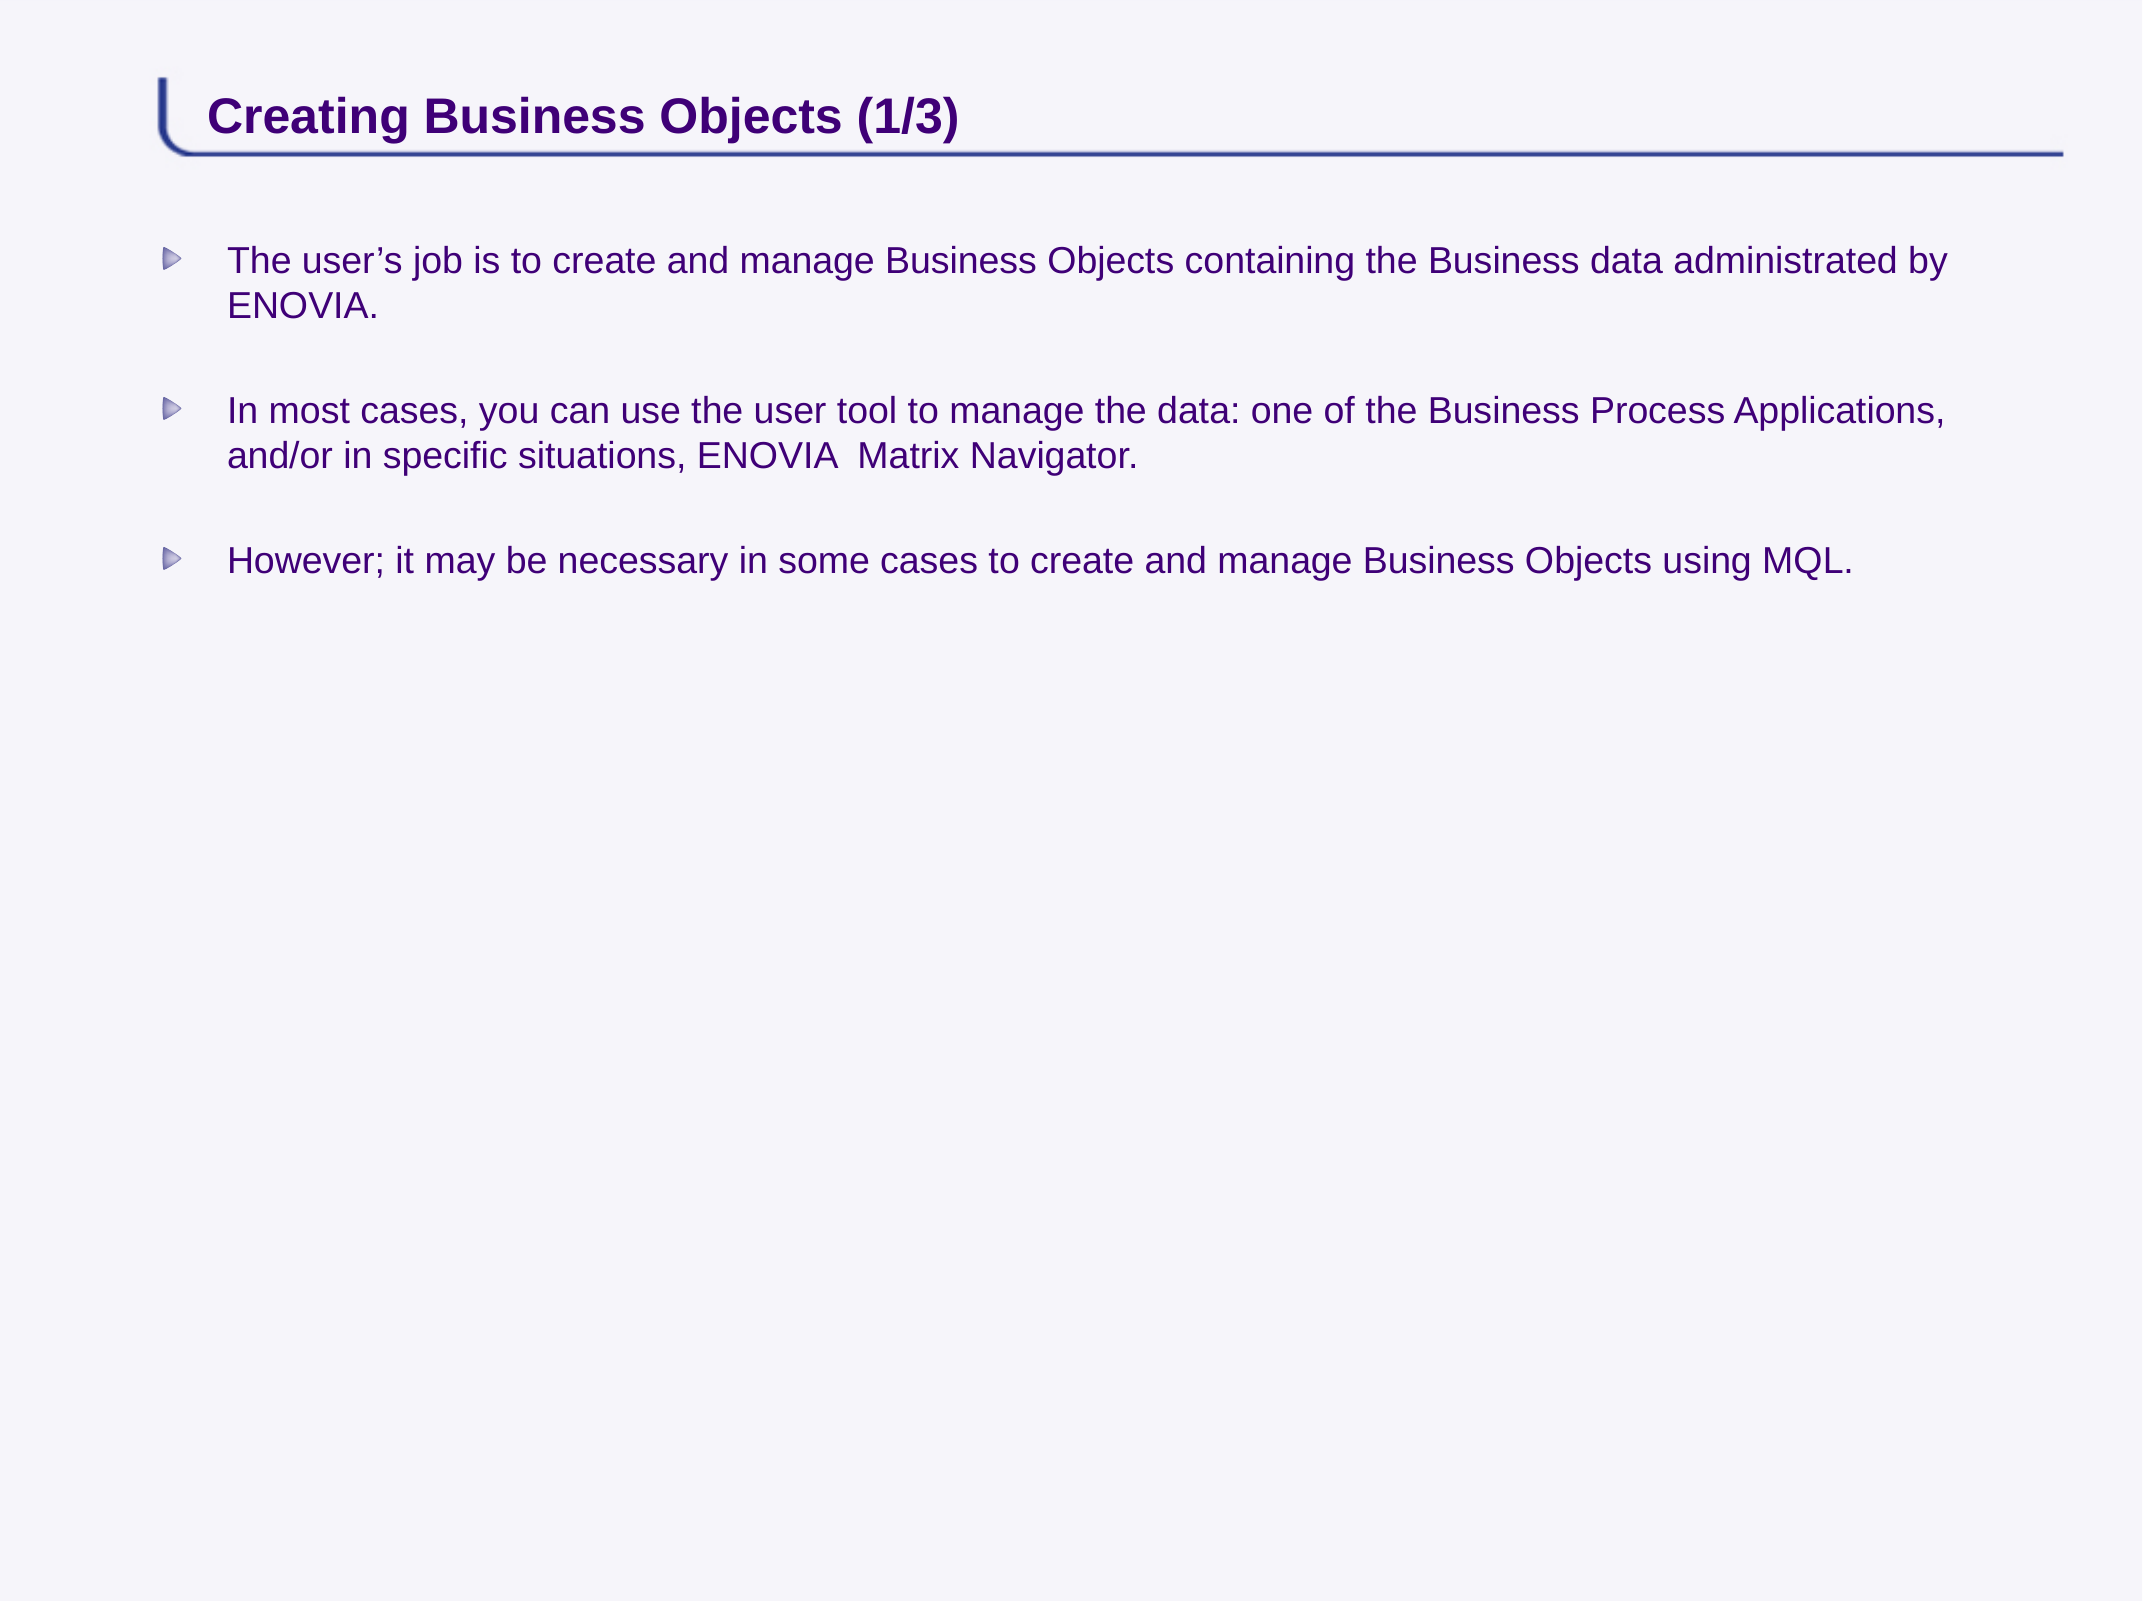

# Creating Business Objects (1/3)
The user’s job is to create and manage Business Objects containing the Business data administrated by ENOVIA.

In most cases, you can use the user tool to manage the data: one of the Business Process Applications, and/or in specific situations, ENOVIA  Matrix Navigator.

However; it may be necessary in some cases to create and manage Business Objects using MQL.